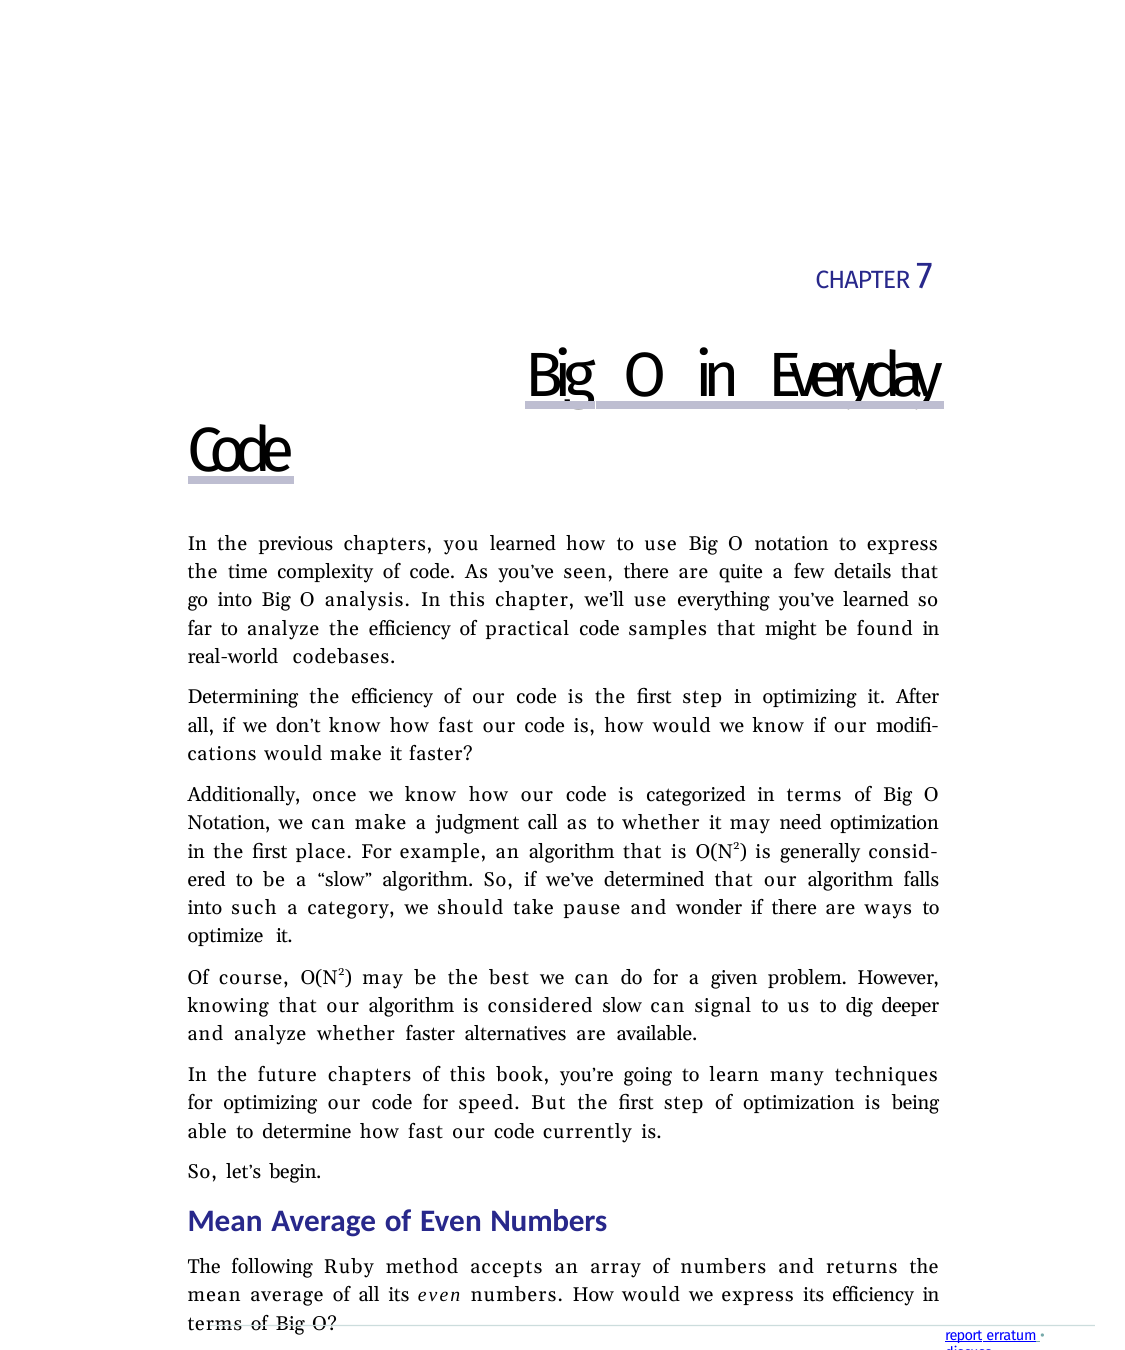

# CHAPTER 7
	Big O in Everyday Code
In the previous chapters, you learned how to use Big O notation to express the time complexity of code. As you’ve seen, there are quite a few details that go into Big O analysis. In this chapter, we’ll use everything you’ve learned so far to analyze the efficiency of practical code samples that might be found in real-world codebases.
Determining the efficiency of our code is the first step in optimizing it. After all, if we don’t know how fast our code is, how would we know if our modifi- cations would make it faster?
Additionally, once we know how our code is categorized in terms of Big O Notation, we can make a judgment call as to whether it may need optimization in the first place. For example, an algorithm that is O(N2) is generally consid- ered to be a “slow” algorithm. So, if we’ve determined that our algorithm falls into such a category, we should take pause and wonder if there are ways to optimize it.
Of course, O(N2) may be the best we can do for a given problem. However, knowing that our algorithm is considered slow can signal to us to dig deeper and analyze whether faster alternatives are available.
In the future chapters of this book, you’re going to learn many techniques for optimizing our code for speed. But the first step of optimization is being able to determine how fast our code currently is.
So, let’s begin.
Mean Average of Even Numbers
The following Ruby method accepts an array of numbers and returns the mean average of all its even numbers. How would we express its efficiency in terms of Big O?
report erratum • discuss